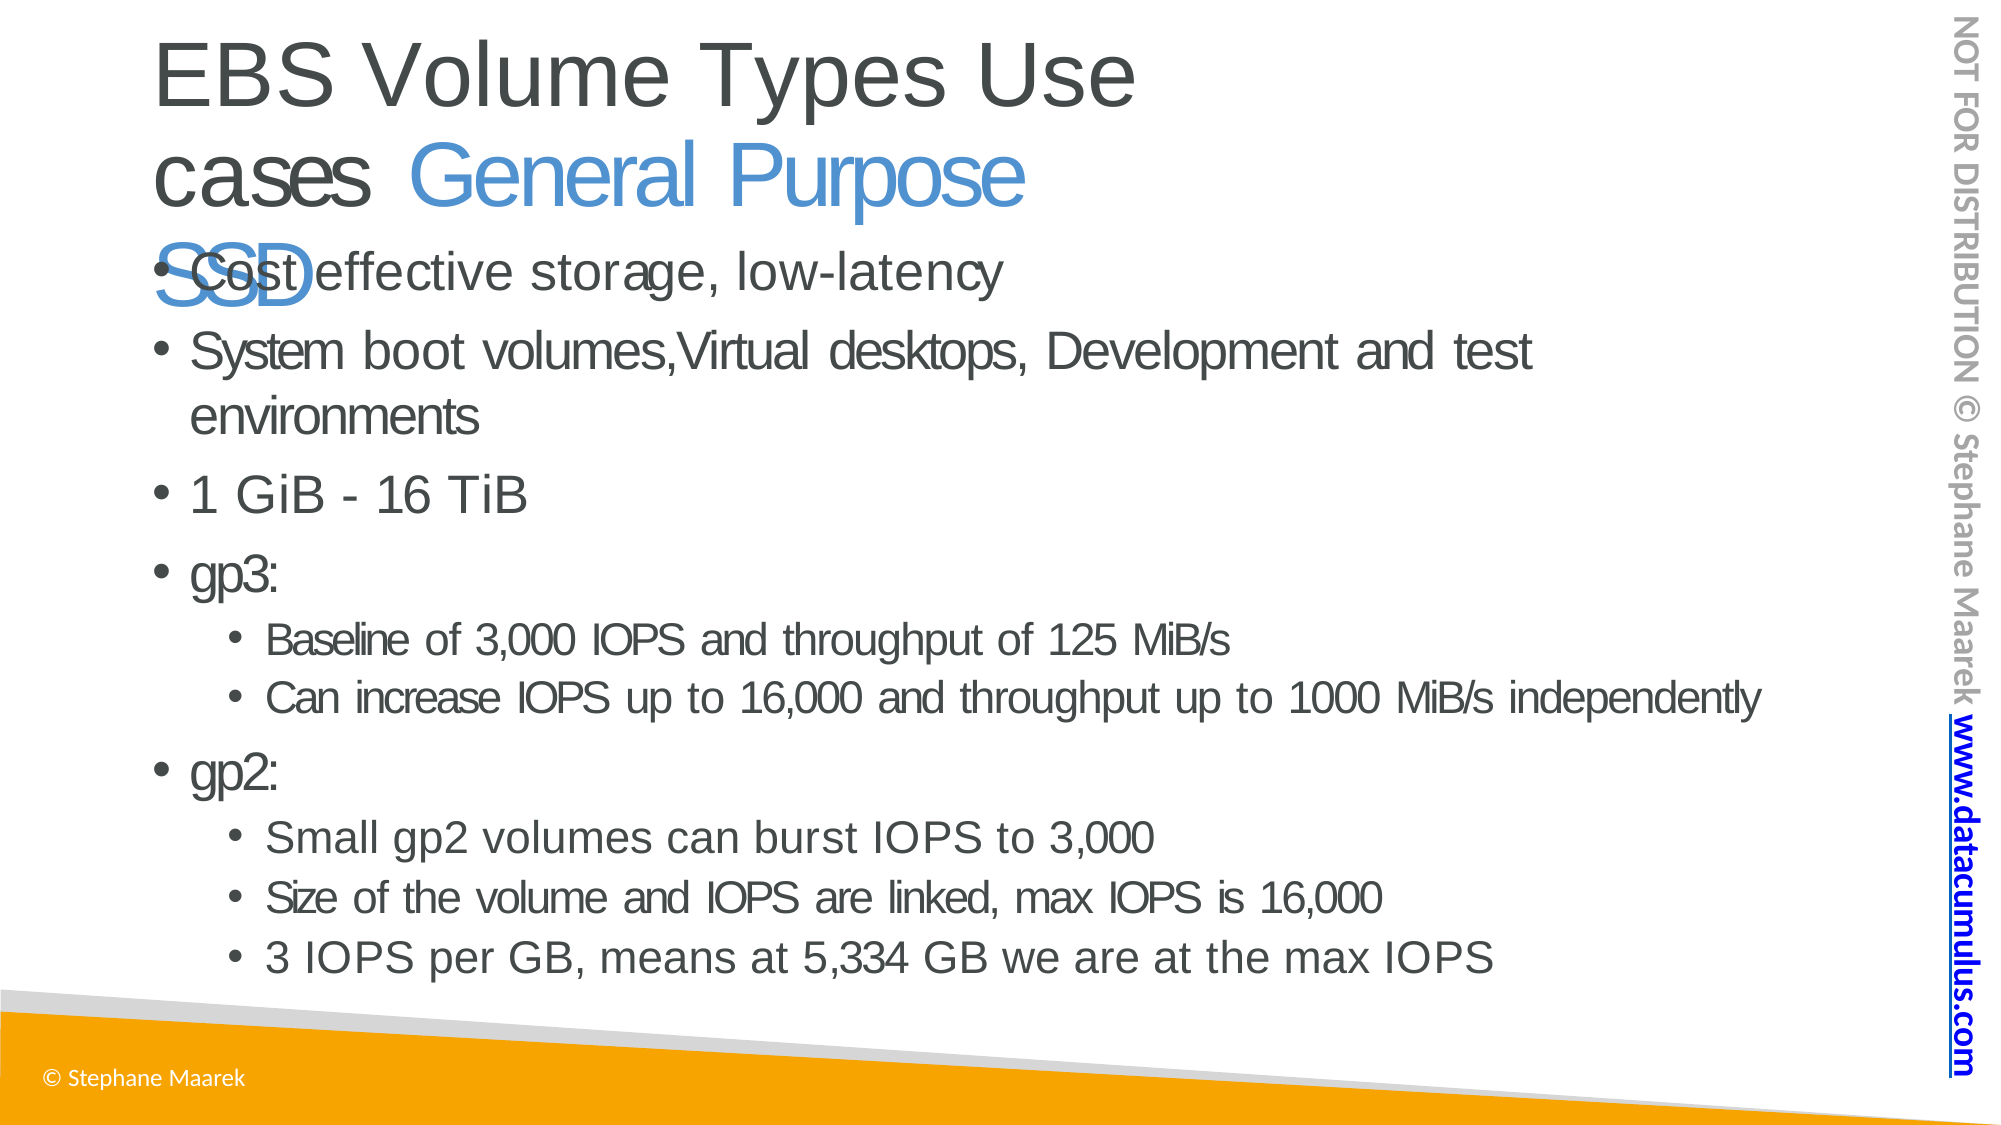

# EBS Volume Types Use cases  General Purpose SSD
NOT FOR DISTRIBUTION © Stephane Maarek www.datacumulus.com
Cost effective storage, low-latency
System boot volumes,Virtual desktops, Development and test environments
1 GiB - 16 TiB
gp3:
Baseline of 3,000 IOPS and throughput of 125 MiB/s
Can increase IOPS up to 16,000 and throughput up to 1000 MiB/s independently
gp2:
Small gp2 volumes can burst IOPS to 3,000
Size of the volume and IOPS are linked, max IOPS is 16,000
3 IOPS per GB, means at 5,334 GB we are at the max IOPS
© Stephane Maarek